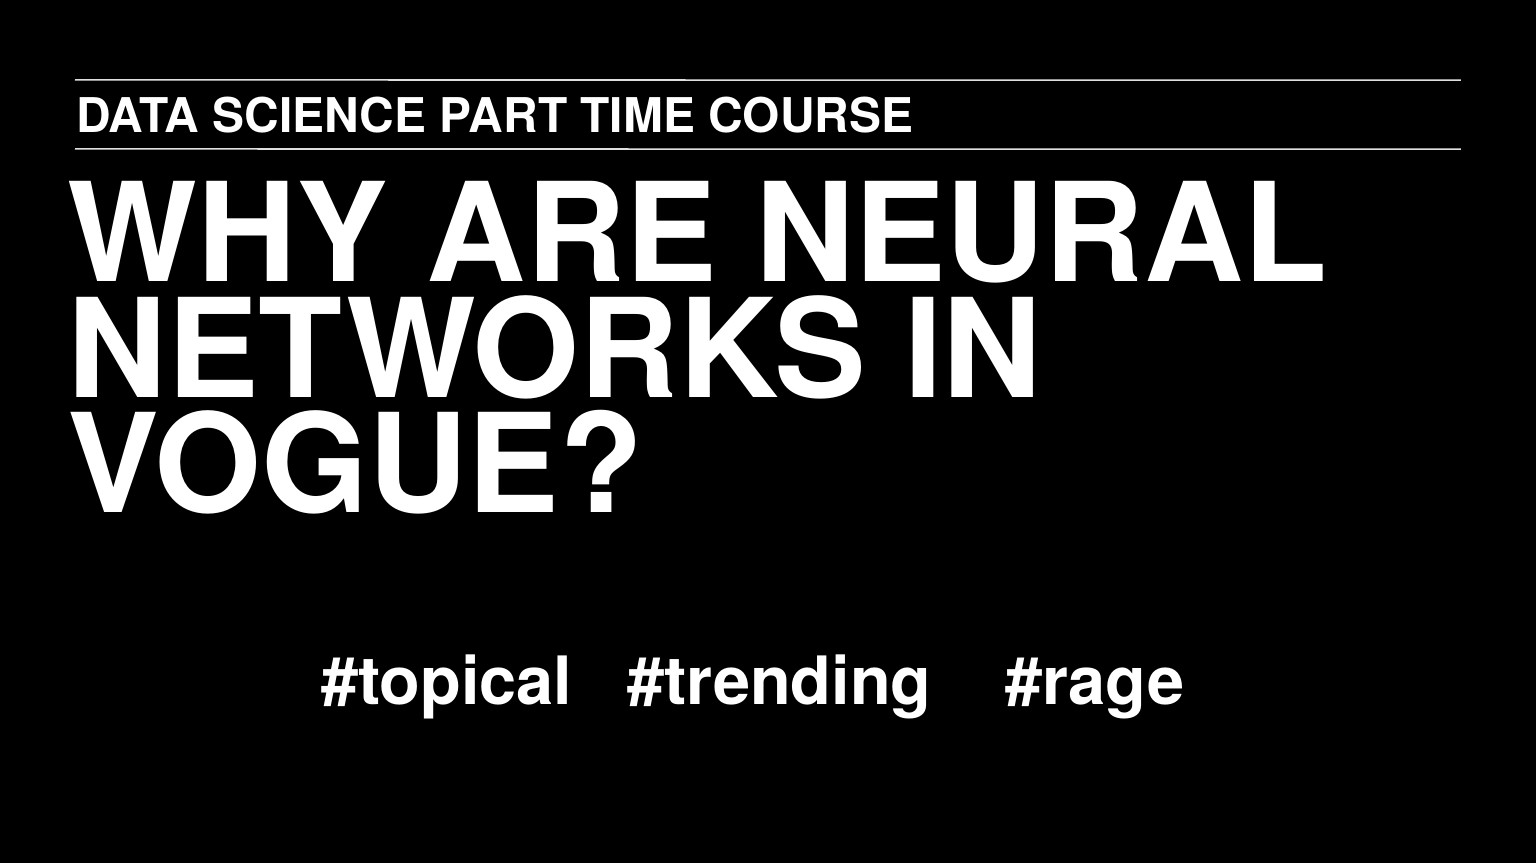

DATA SCIENCE PART TIME COURSE

WHY ARE NEURAL NETWORKS IN VOGUE?
#topical   #trending    #rage